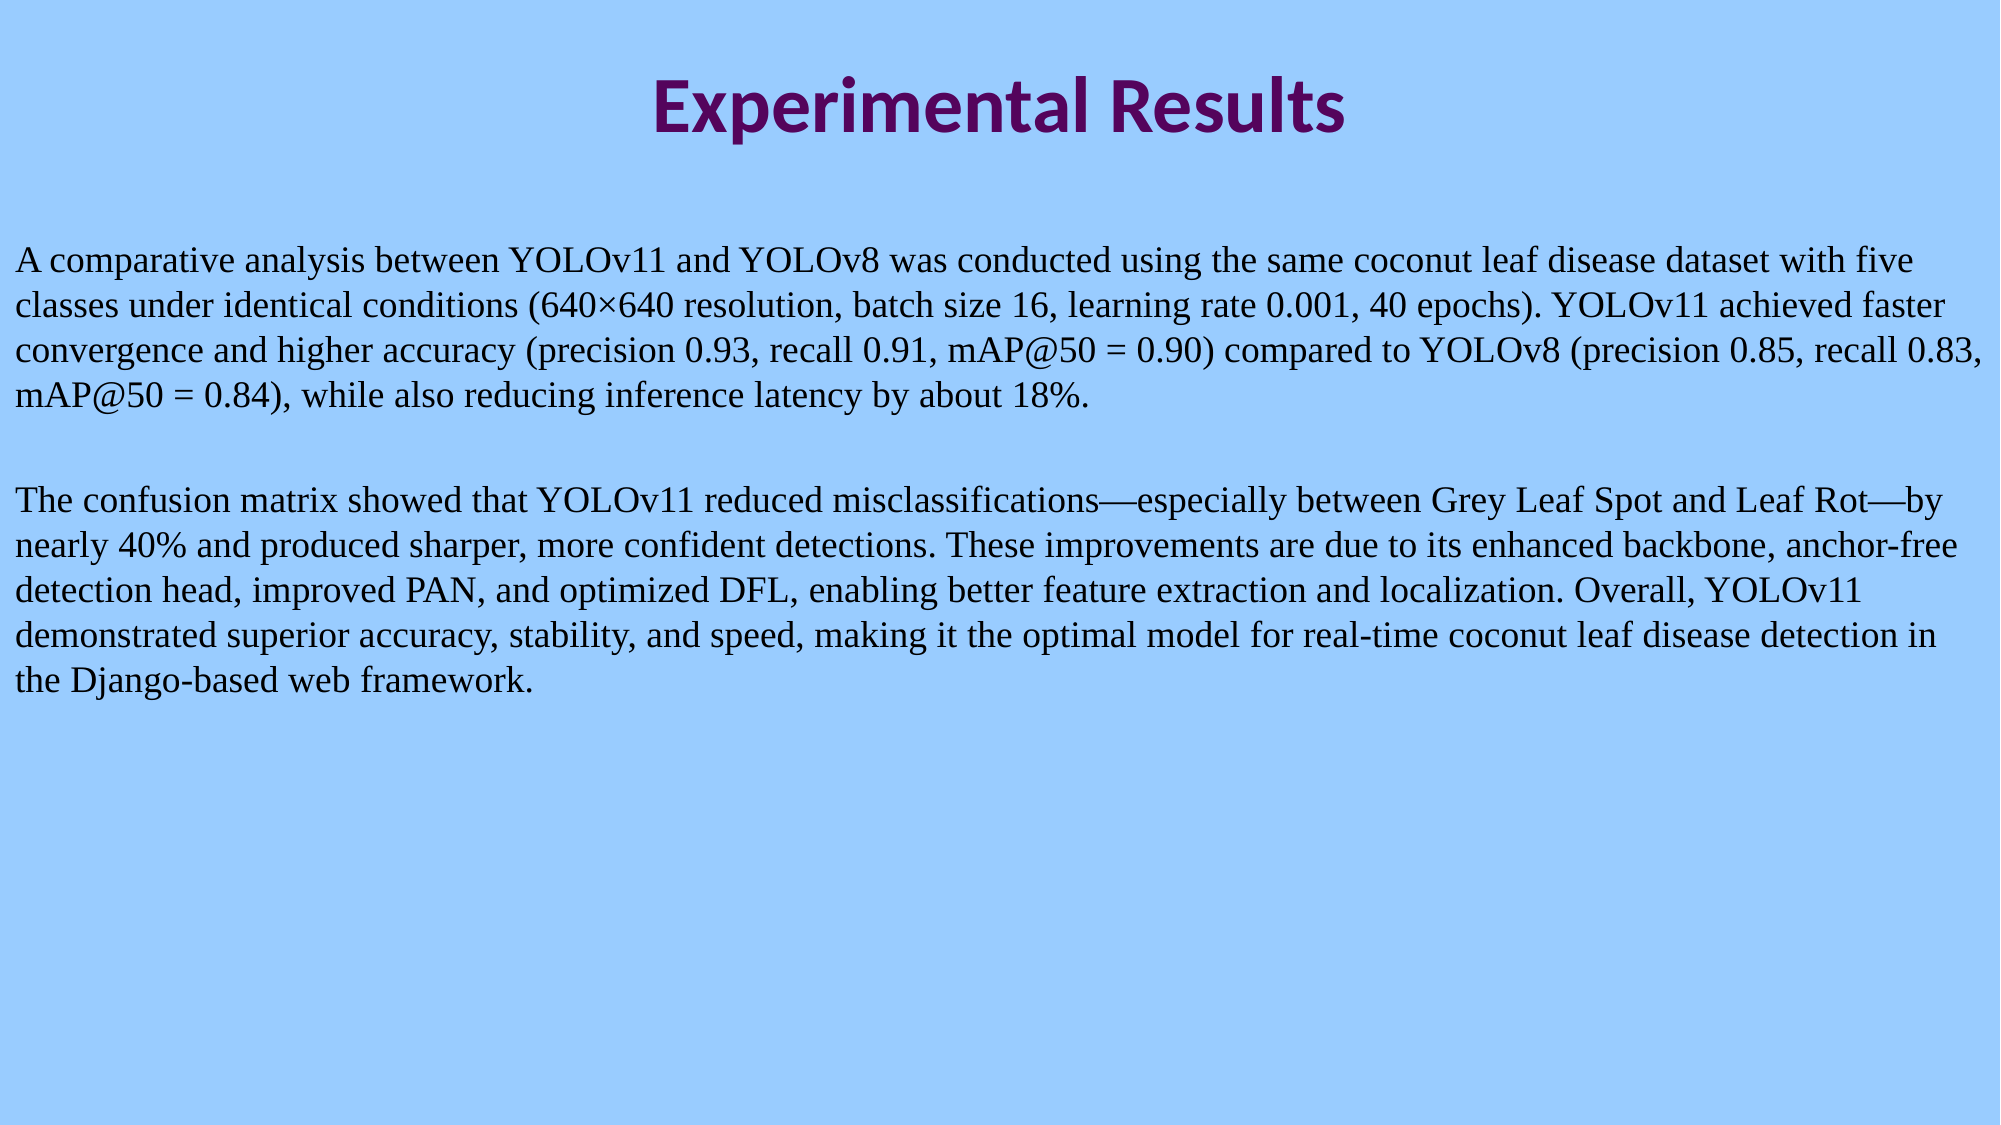

# Experimental Results

A comparative analysis between YOLOv11 and YOLOv8 was conducted using the same coconut leaf disease dataset with five classes under identical conditions (640×640 resolution, batch size 16, learning rate 0.001, 40 epochs). YOLOv11 achieved faster convergence and higher accuracy (precision 0.93, recall 0.91, mAP@50 = 0.90) compared to YOLOv8 (precision 0.85, recall 0.83, mAP@50 = 0.84), while also reducing inference latency by about 18%.

The confusion matrix showed that YOLOv11 reduced misclassifications—especially between Grey Leaf Spot and Leaf Rot—by nearly 40% and produced sharper, more confident detections. These improvements are due to its enhanced backbone, anchor-free detection head, improved PAN, and optimized DFL, enabling better feature extraction and localization. Overall, YOLOv11 demonstrated superior accuracy, stability, and speed, making it the optimal model for real-time coconut leaf disease detection in the Django-based web framework.